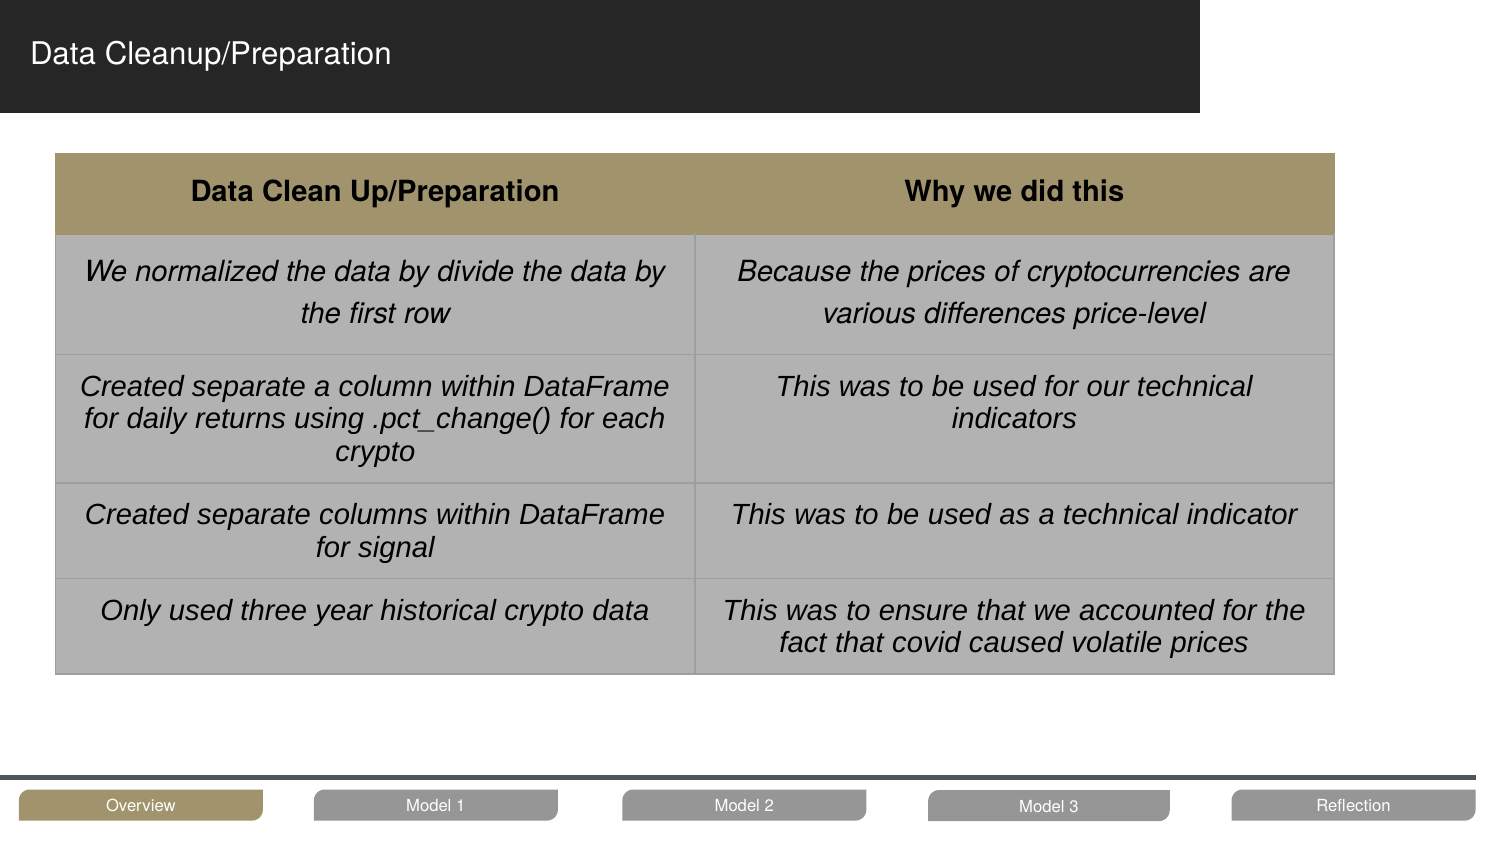

# Data Cleanup/Preparation
| Data Clean Up/Preparation | Why we did this |
| --- | --- |
| We normalized the data by divide the data by the first row | Because the prices of cryptocurrencies are various differences price-level |
| Created separate a column within DataFrame for daily returns using .pct\_change() for each crypto | This was to be used for our technical indicators |
| Created separate columns within DataFrame for signal | This was to be used as a technical indicator |
| Only used three year historical crypto data | This was to ensure that we accounted for the fact that covid caused volatile prices |